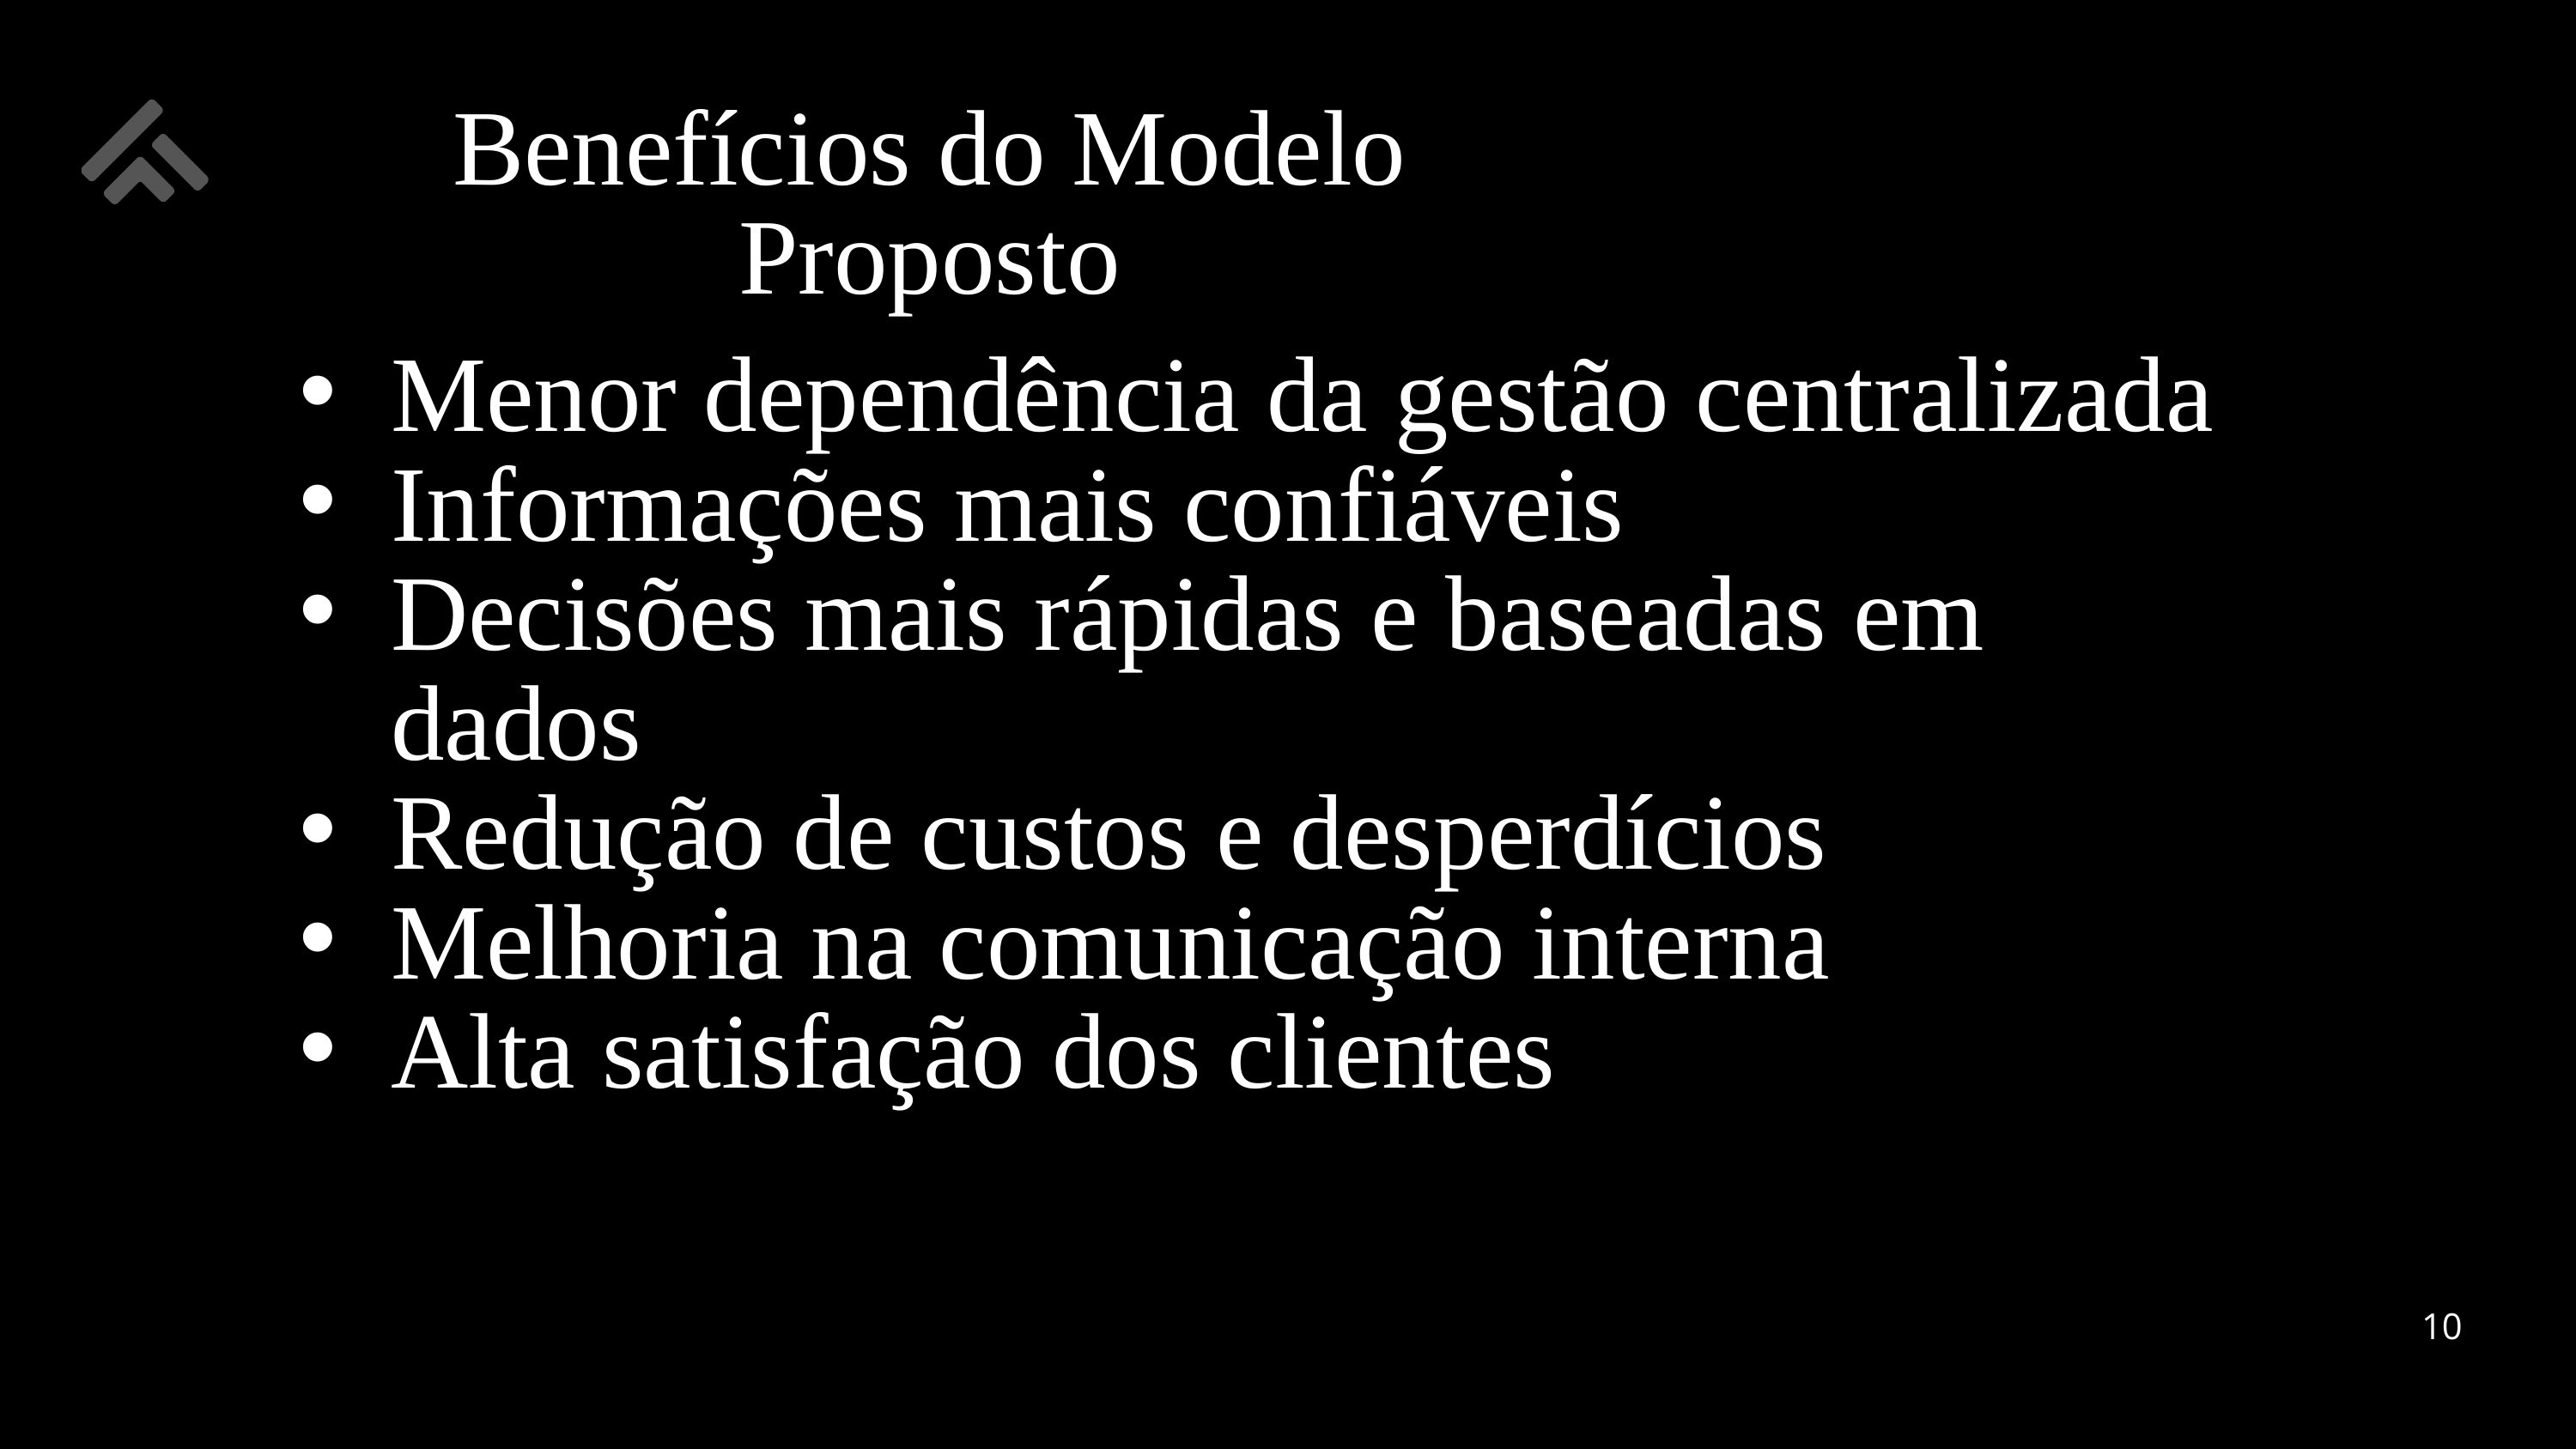

Benefícios do Modelo Proposto

Menor dependência da gestão centralizada
Informações mais confiáveis
Decisões mais rápidas e baseadas em dados
Redução de custos e desperdícios
Melhoria na comunicação interna
Alta satisfação dos clientes

10